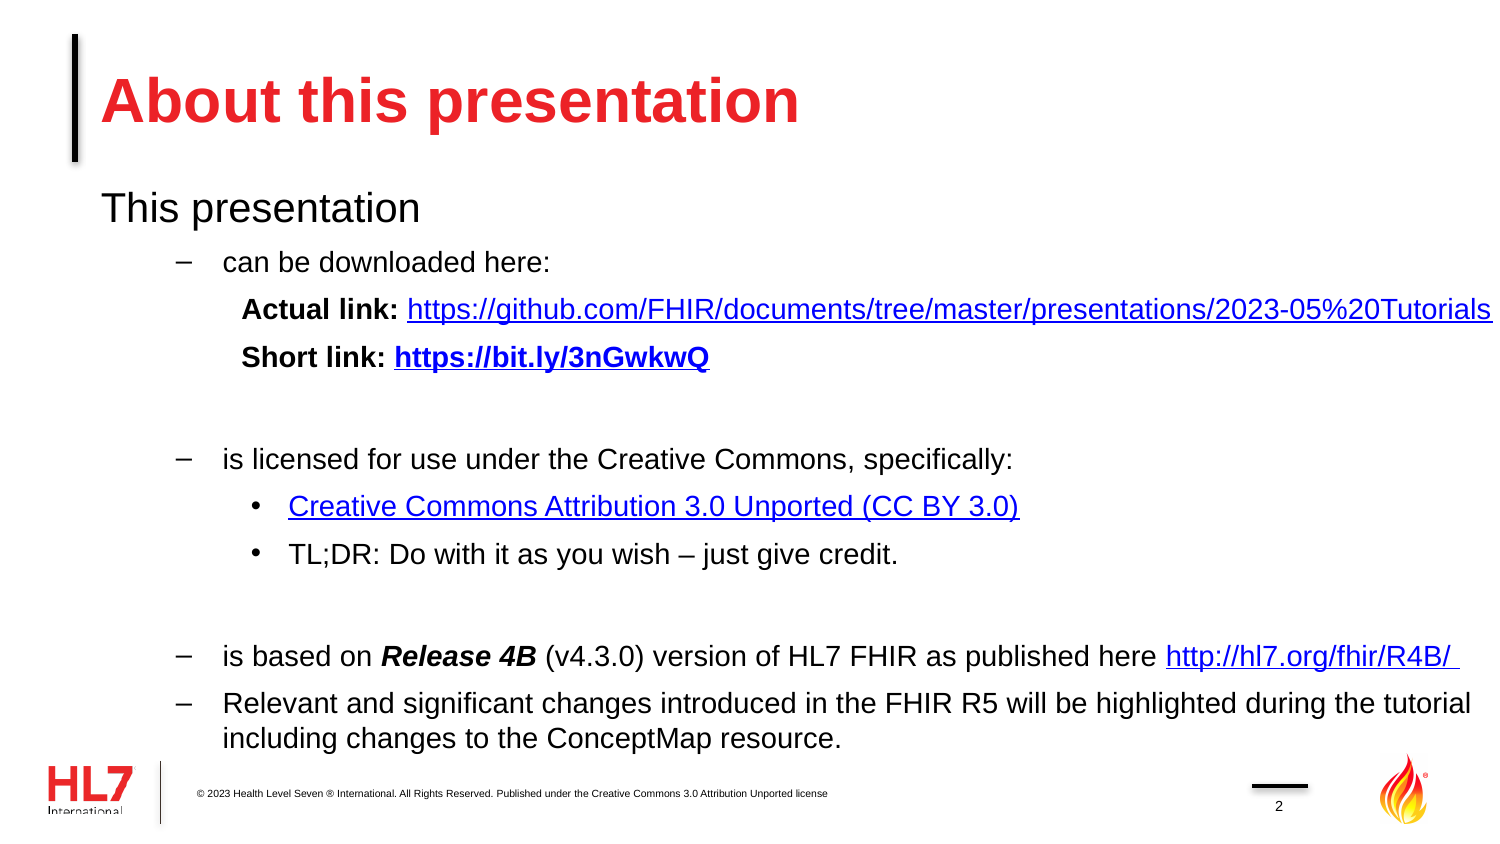

# About this presentation
This presentation
can be downloaded here:
Actual link: https://github.com/FHIR/documents/tree/master/presentations/2023-05%20Tutorials
Short link: https://bit.ly/3nGwkwQ

is licensed for use under the Creative Commons, specifically:
Creative Commons Attribution 3.0 Unported (CC BY 3.0)
TL;DR: Do with it as you wish – just give credit.

is based on Release 4B (v4.3.0) version of HL7 FHIR as published here http://hl7.org/fhir/R4B/
Relevant and significant changes introduced in the FHIR R5 will be highlighted during the tutorial including changes to the ConceptMap resource.

© 2023 Health Level Seven ® International. All Rights Reserved. Published under the Creative Commons 3.0 Attribution Unported license

2